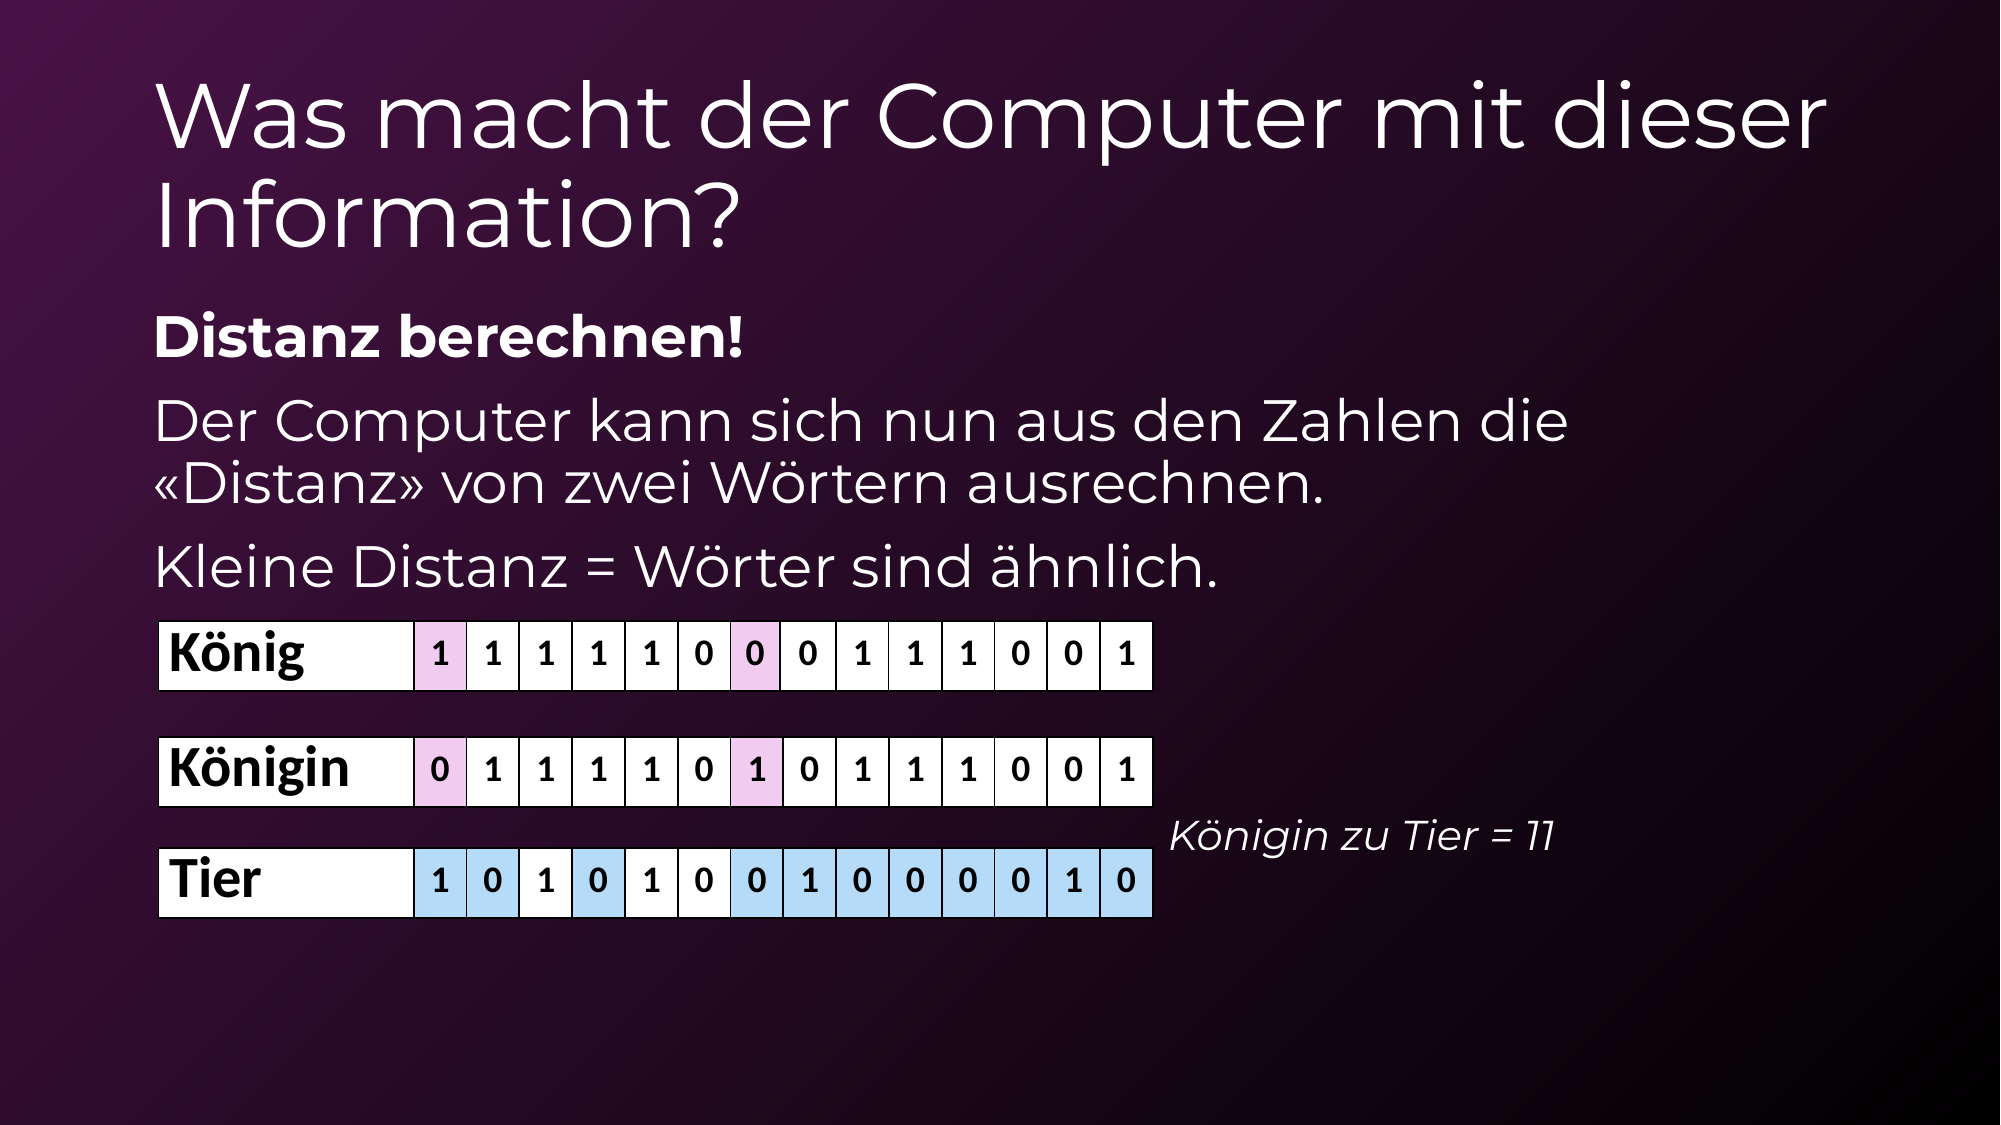

# Was macht der Computer mit dieser Information?
Distanz berechnen!
Der Computer kann sich nun aus den Zahlen die «Distanz» von zwei Wörtern ausrechnen.
Kleine Distanz = Wörter sind ähnlich.
| König | 1 | 1 | 1 | 1 | 1 | 0 | 0 | 0 | 1 | 1 | 1 | 0 | 0 | 1 |
| --- | --- | --- | --- | --- | --- | --- | --- | --- | --- | --- | --- | --- | --- | --- |
| Königin | 0 | 1 | 1 | 1 | 1 | 0 | 1 | 0 | 1 | 1 | 1 | 0 | 0 | 1 |
| --- | --- | --- | --- | --- | --- | --- | --- | --- | --- | --- | --- | --- | --- | --- |
Königin zu Tier = 11
| Tier | 1 | 0 | 1 | 0 | 1 | 0 | 0 | 1 | 0 | 0 | 0 | 0 | 1 | 0 |
| --- | --- | --- | --- | --- | --- | --- | --- | --- | --- | --- | --- | --- | --- | --- |